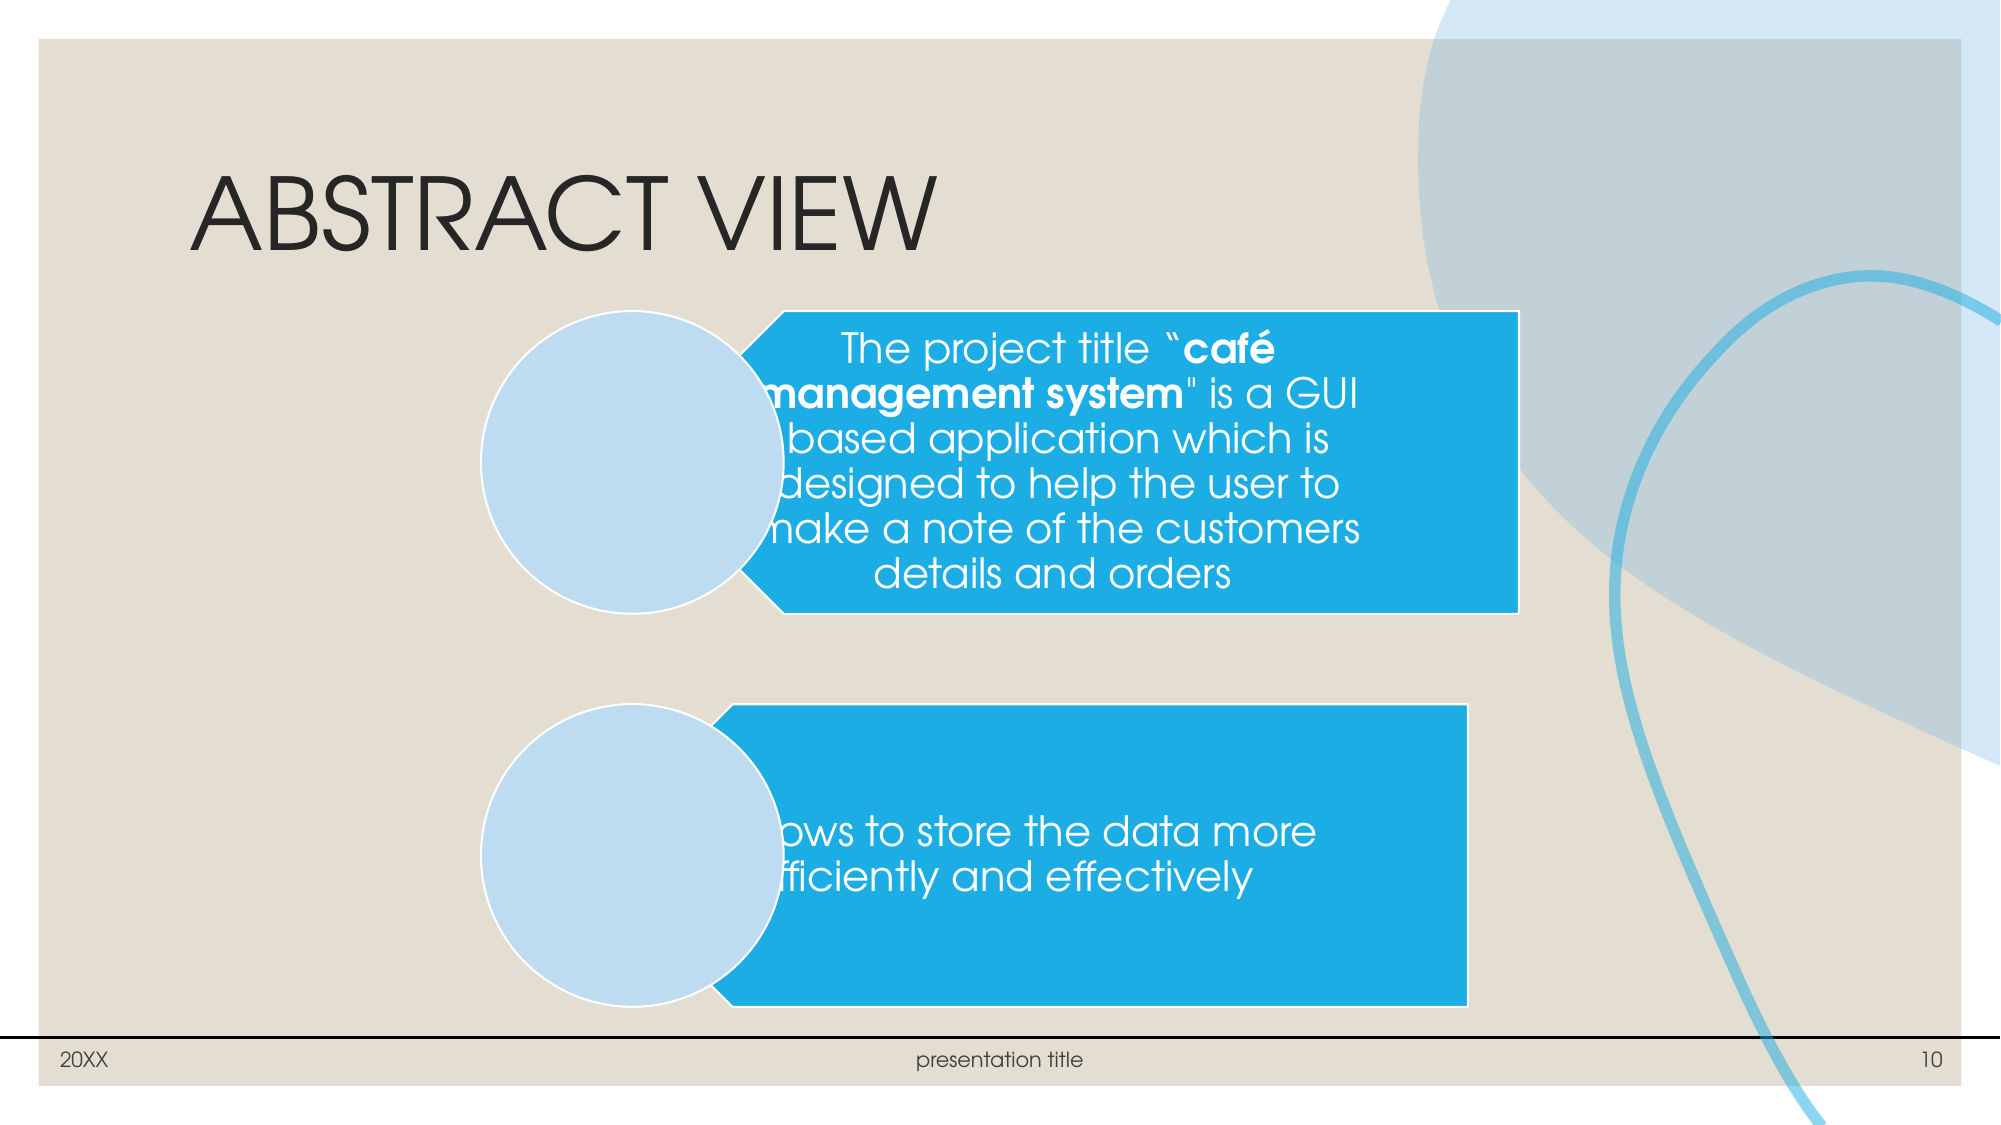

# ABSTRACT VIEW
The project title “café management system" is a GUI based application which is designed to help the user to make a note of the customers details and orders
It allows to store the data more efficiently and effectively

20XX
presentation title
10